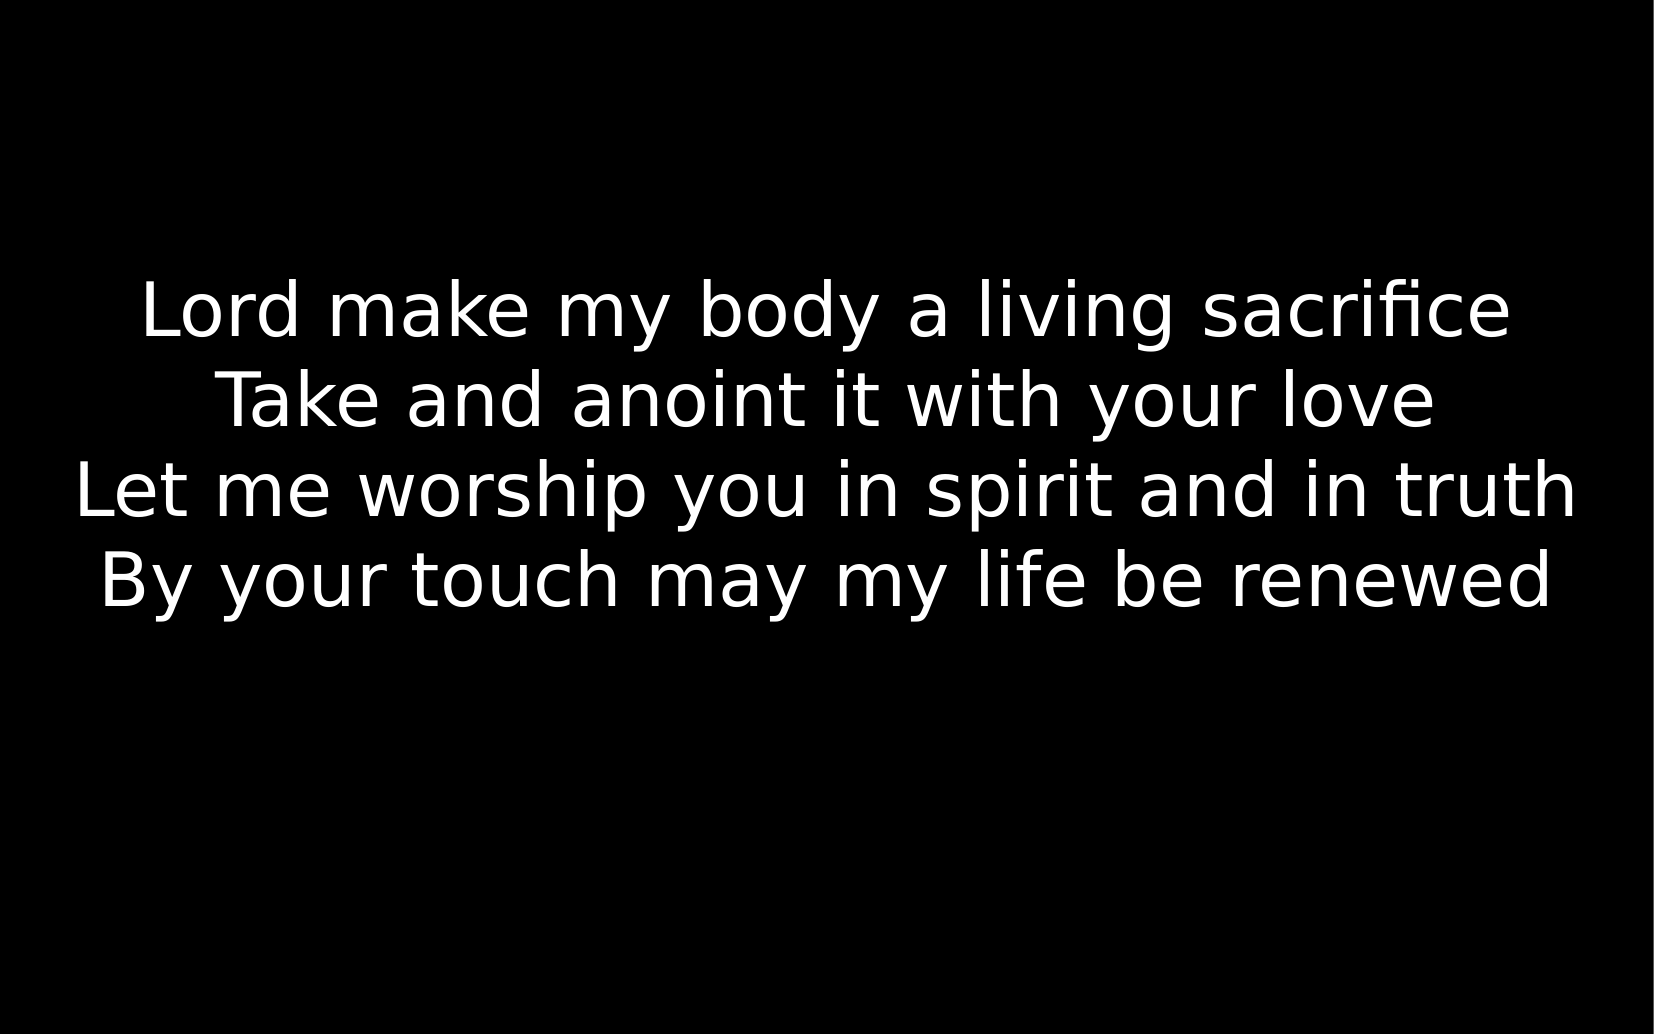

Lord make my body a living sacrifice
Take and anoint it with your love
Let me worship you in spirit and in truth
By your touch may my life be renewed